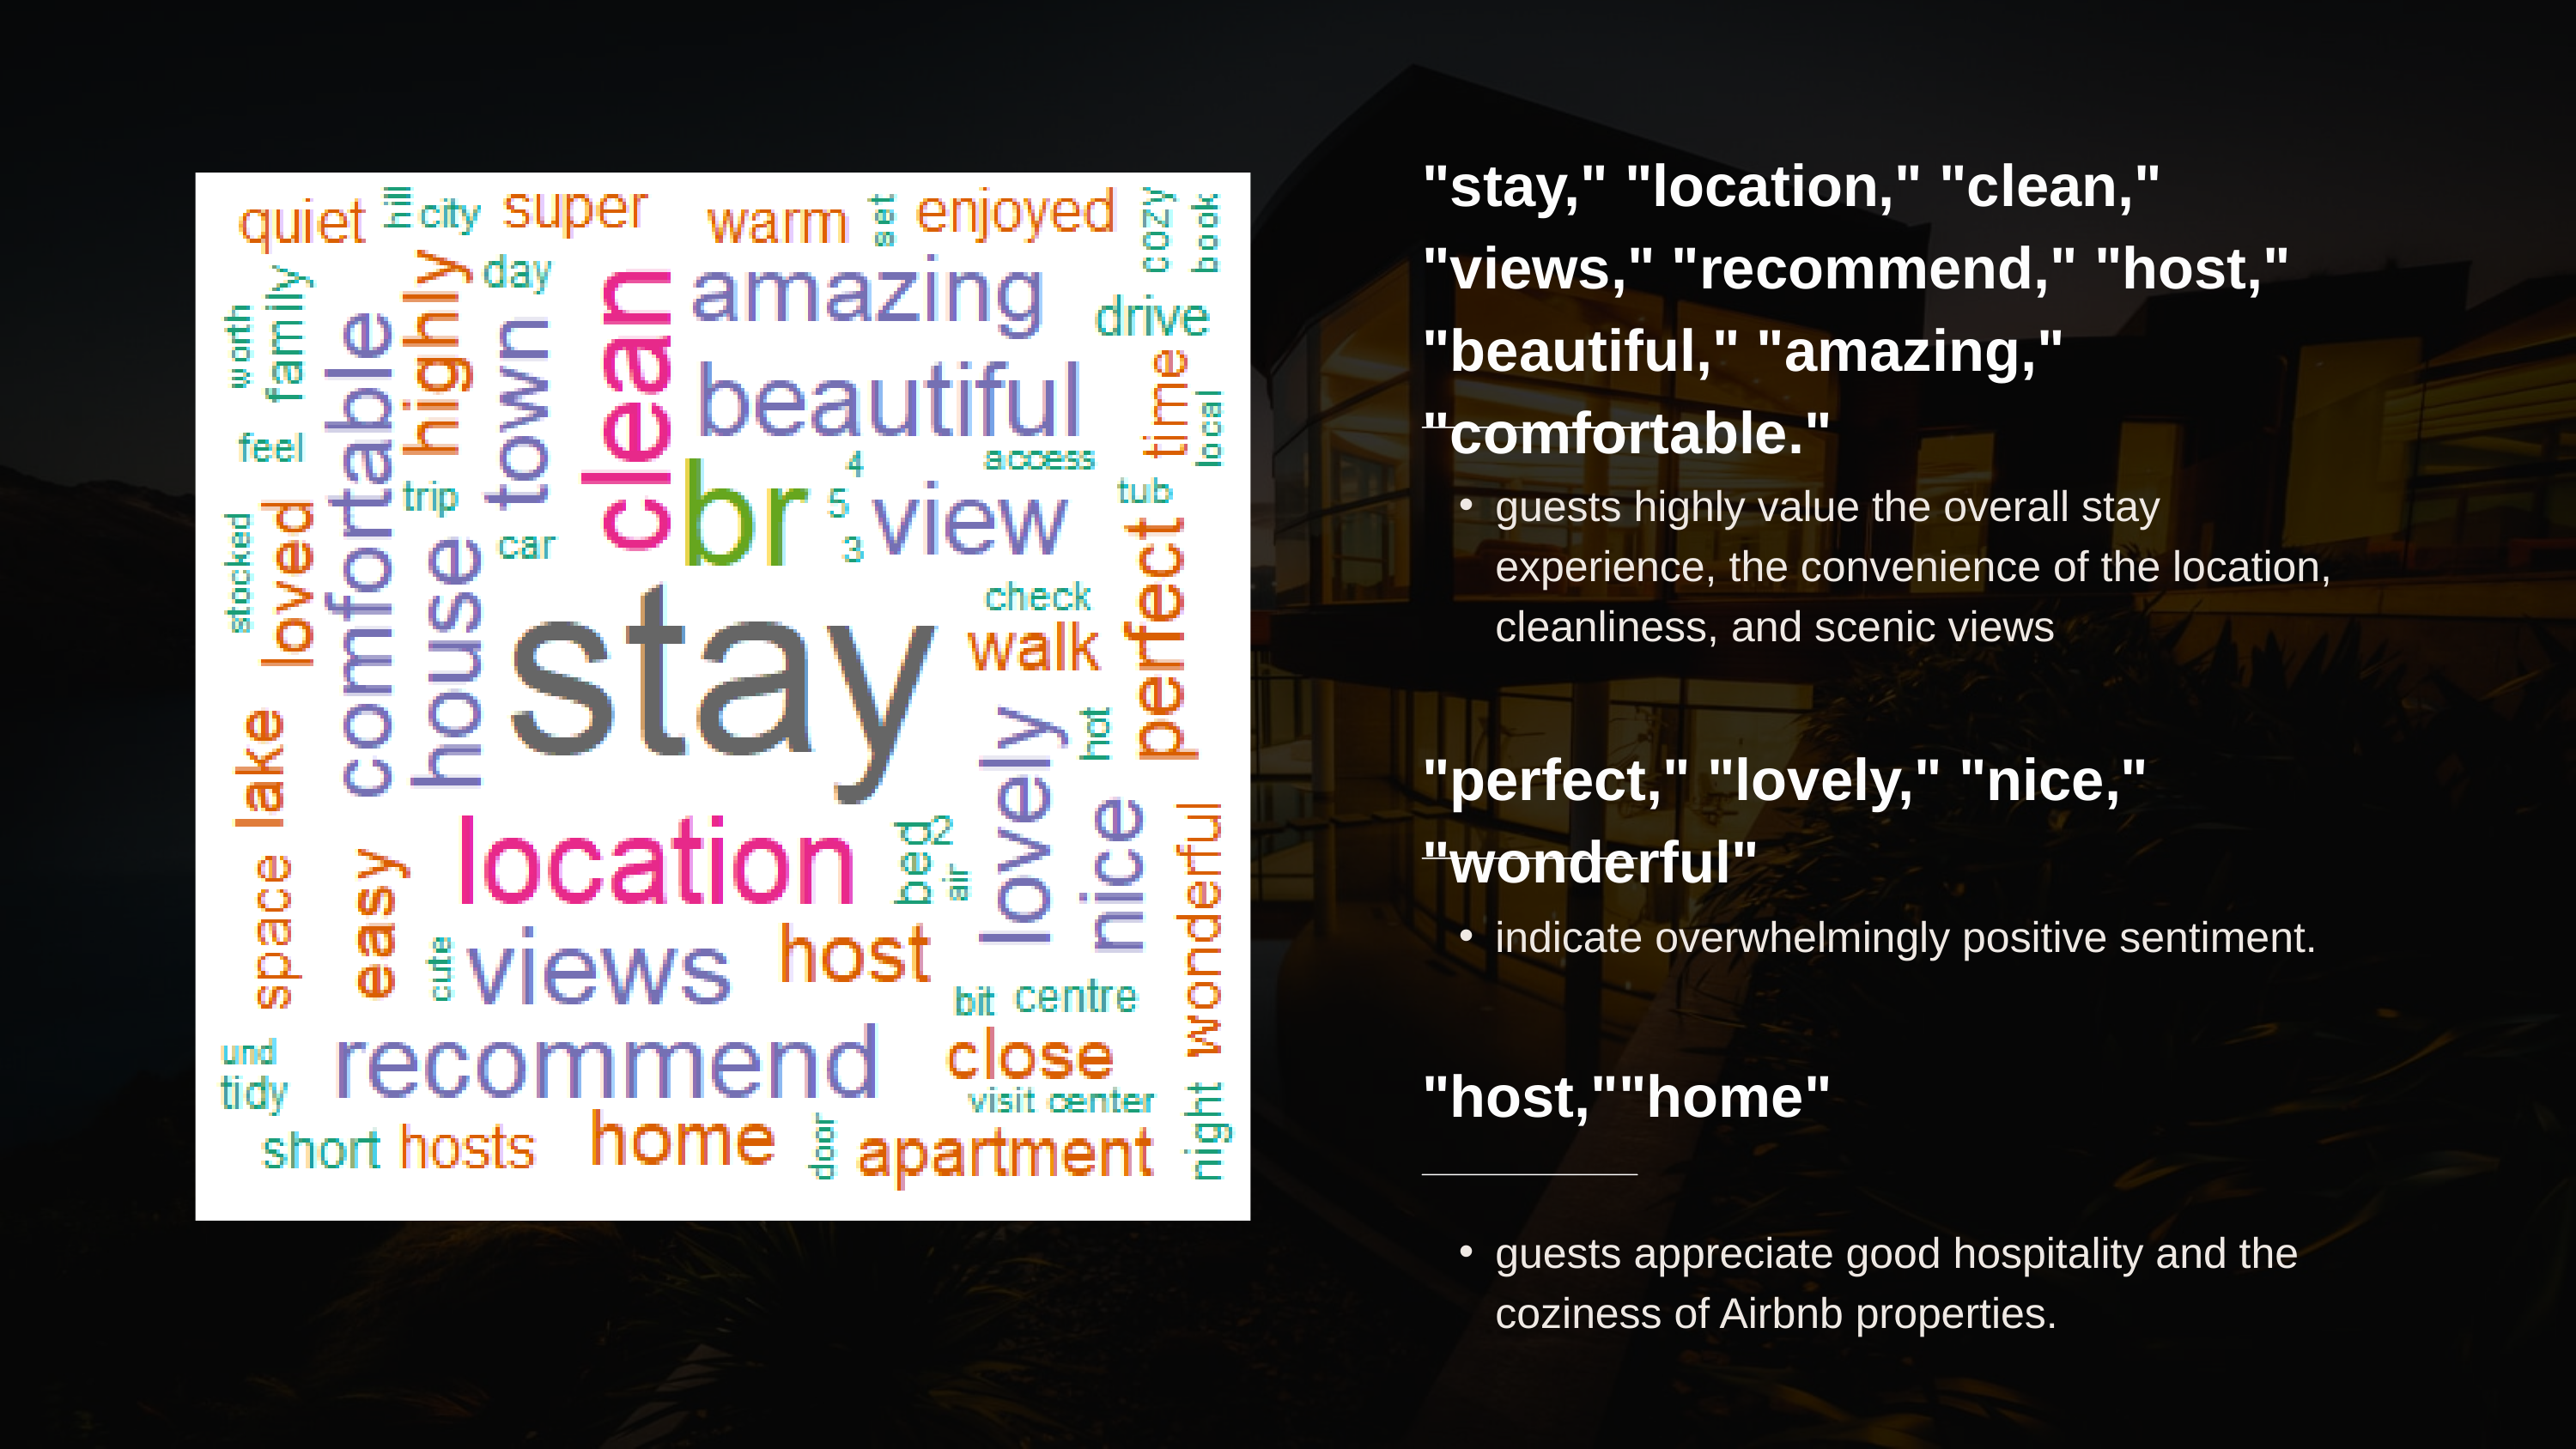

"stay," "location," "clean," "views," "recommend," "host," "beautiful," "amazing," "comfortable."

guests highly value the overall stay experience, the convenience of the location, cleanliness, and scenic views
"perfect," "lovely," "nice," "wonderful"

indicate overwhelmingly positive sentiment.
"host,""home"

guests appreciate good hospitality and the coziness of Airbnb properties.